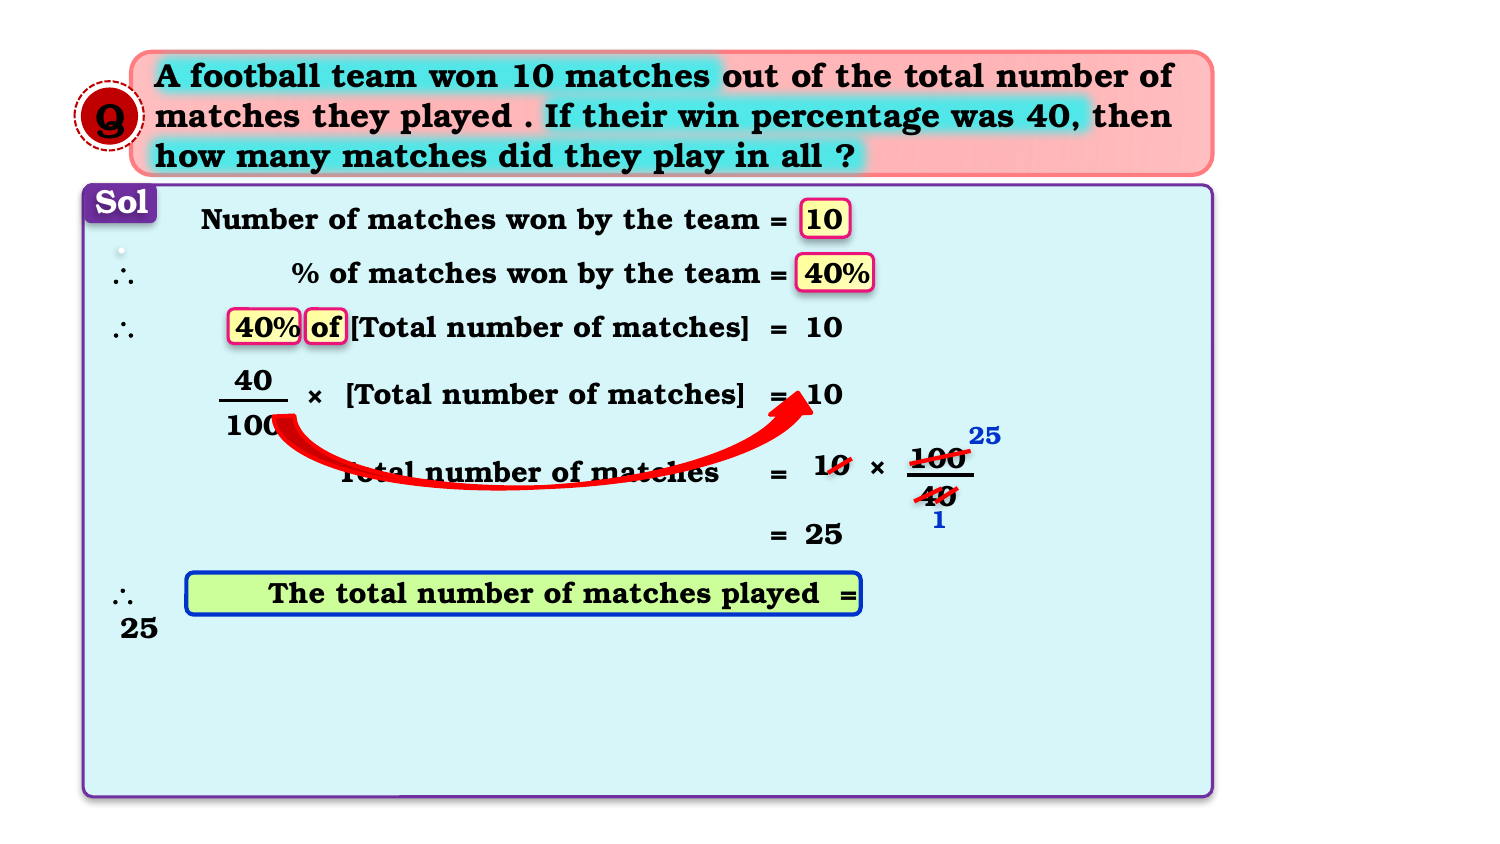

A football team won 10 matches out of the total number of
matches they played . If their win percentage was 40, then how many matches did they play in all ?

Q

Sol.

Number of matches won by the team
=
10

∴
% of matches won by the team
=
40%

∴
40% of [Total number of matches]
=
10

40
×
[Total number of matches]
=
10
100

25
100
10
×
Total number of matches
=
40
1
=
25
∴         The total number of matches played  =  25